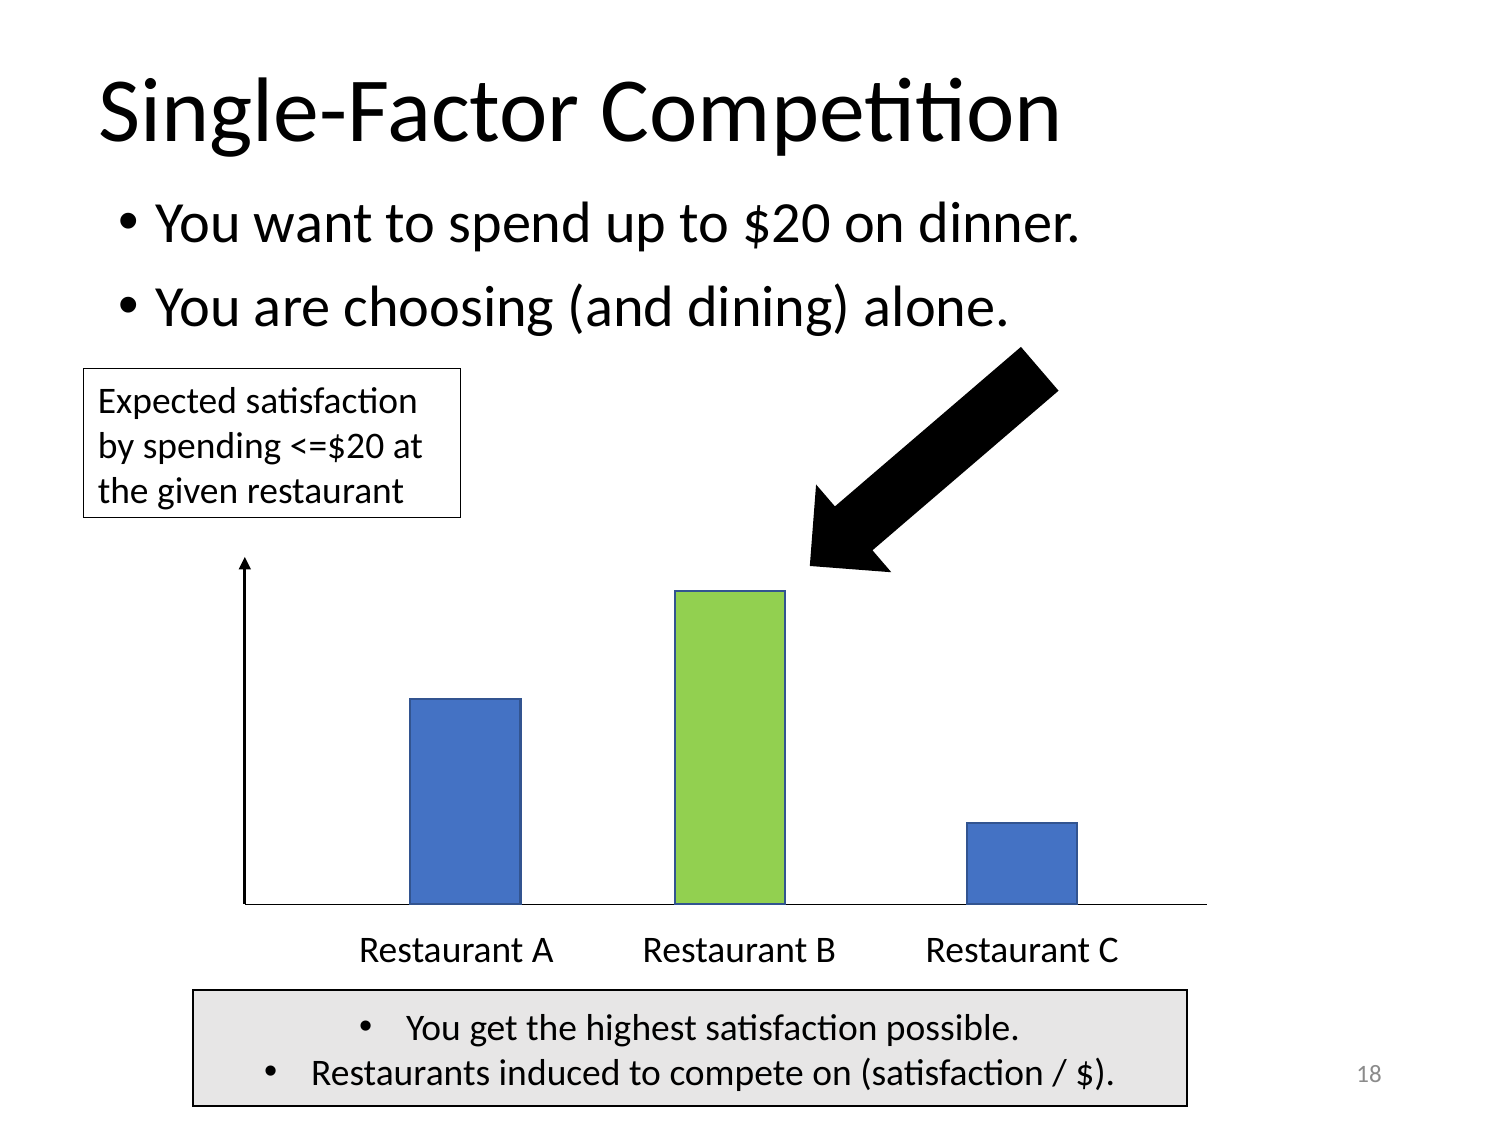

# Single-Factor Competition
You want to spend up to $20 on dinner.
You are choosing (and dining) alone.

Expected satisfaction by spending <=$20 at the given restaurant

Restaurant A
Restaurant B
Restaurant C
You get the highest satisfaction possible.
Restaurants induced to compete on (satisfaction / $).
www.BitcoinHivemind.com
18